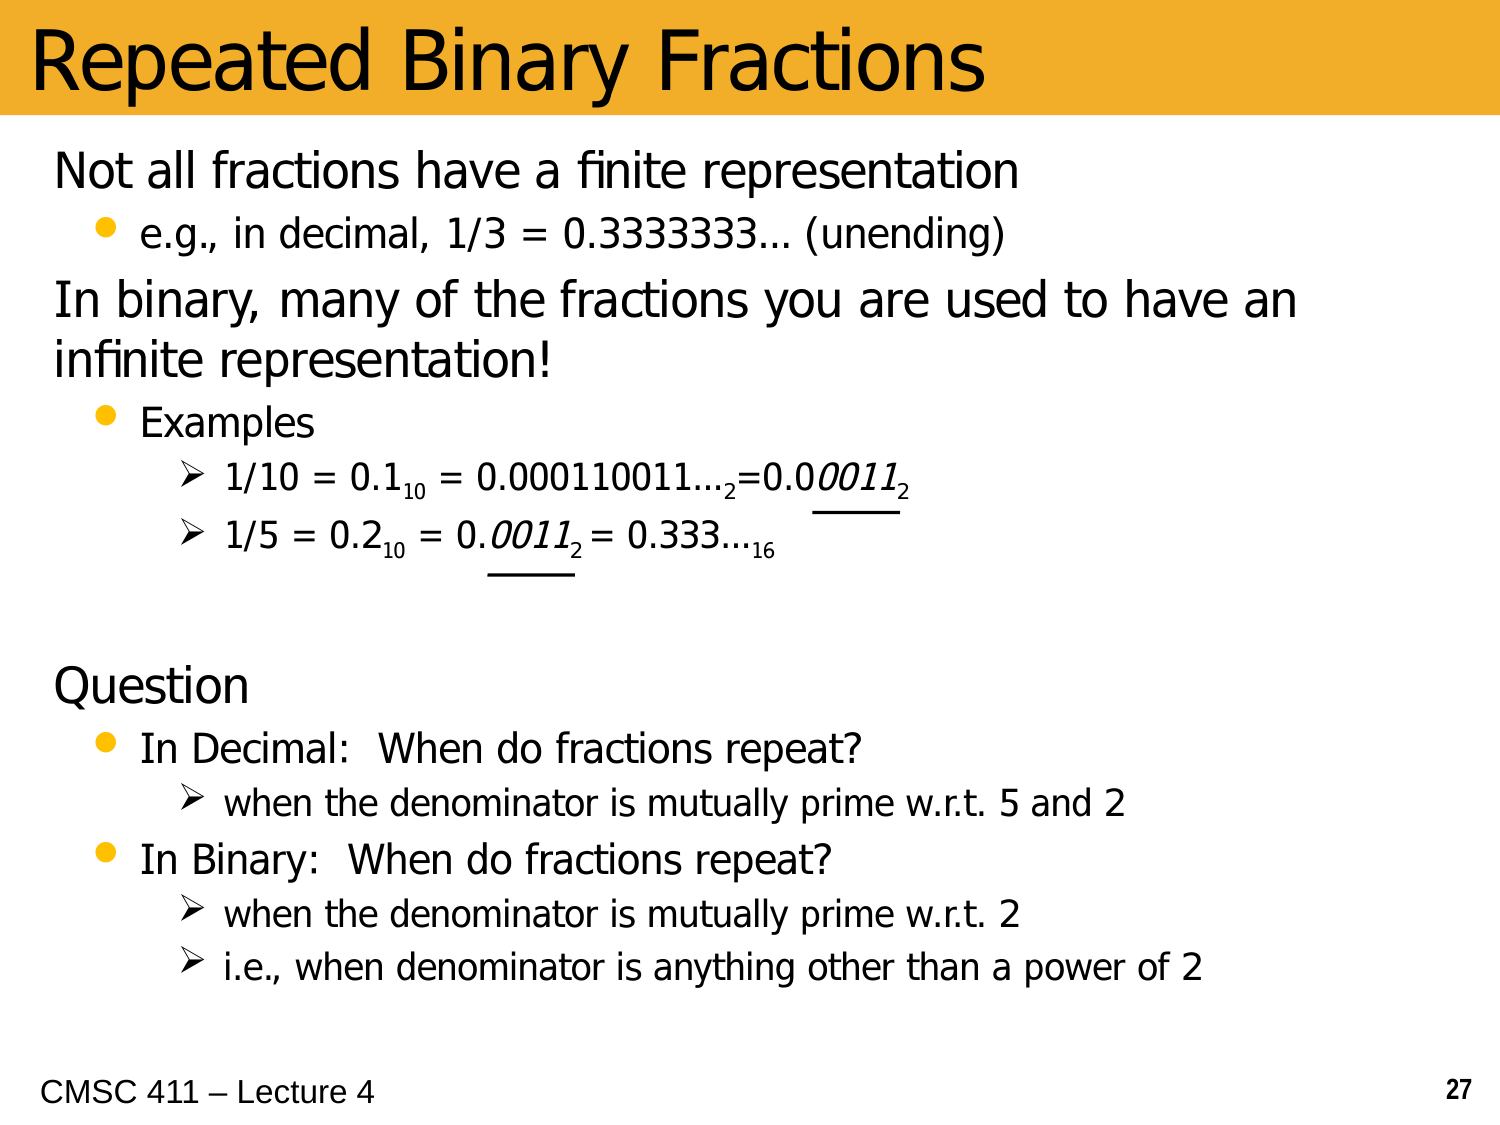

# Repeated Binary Fractions
Not all fractions have a finite representation
e.g., in decimal, 1/3 = 0.3333333… (unending)
In binary, many of the fractions you are used to have an infinite representation!
Examples
1/10 = 0.110 = 0.000110011…2=0.000112
1/5 = 0.210 = 0.00112 = 0.333…16

Question
In Decimal:  When do fractions repeat?
when the denominator is mutually prime w.r.t. 5 and 2
In Binary:  When do fractions repeat?
when the denominator is mutually prime w.r.t. 2
i.e., when denominator is anything other than a power of 2

27